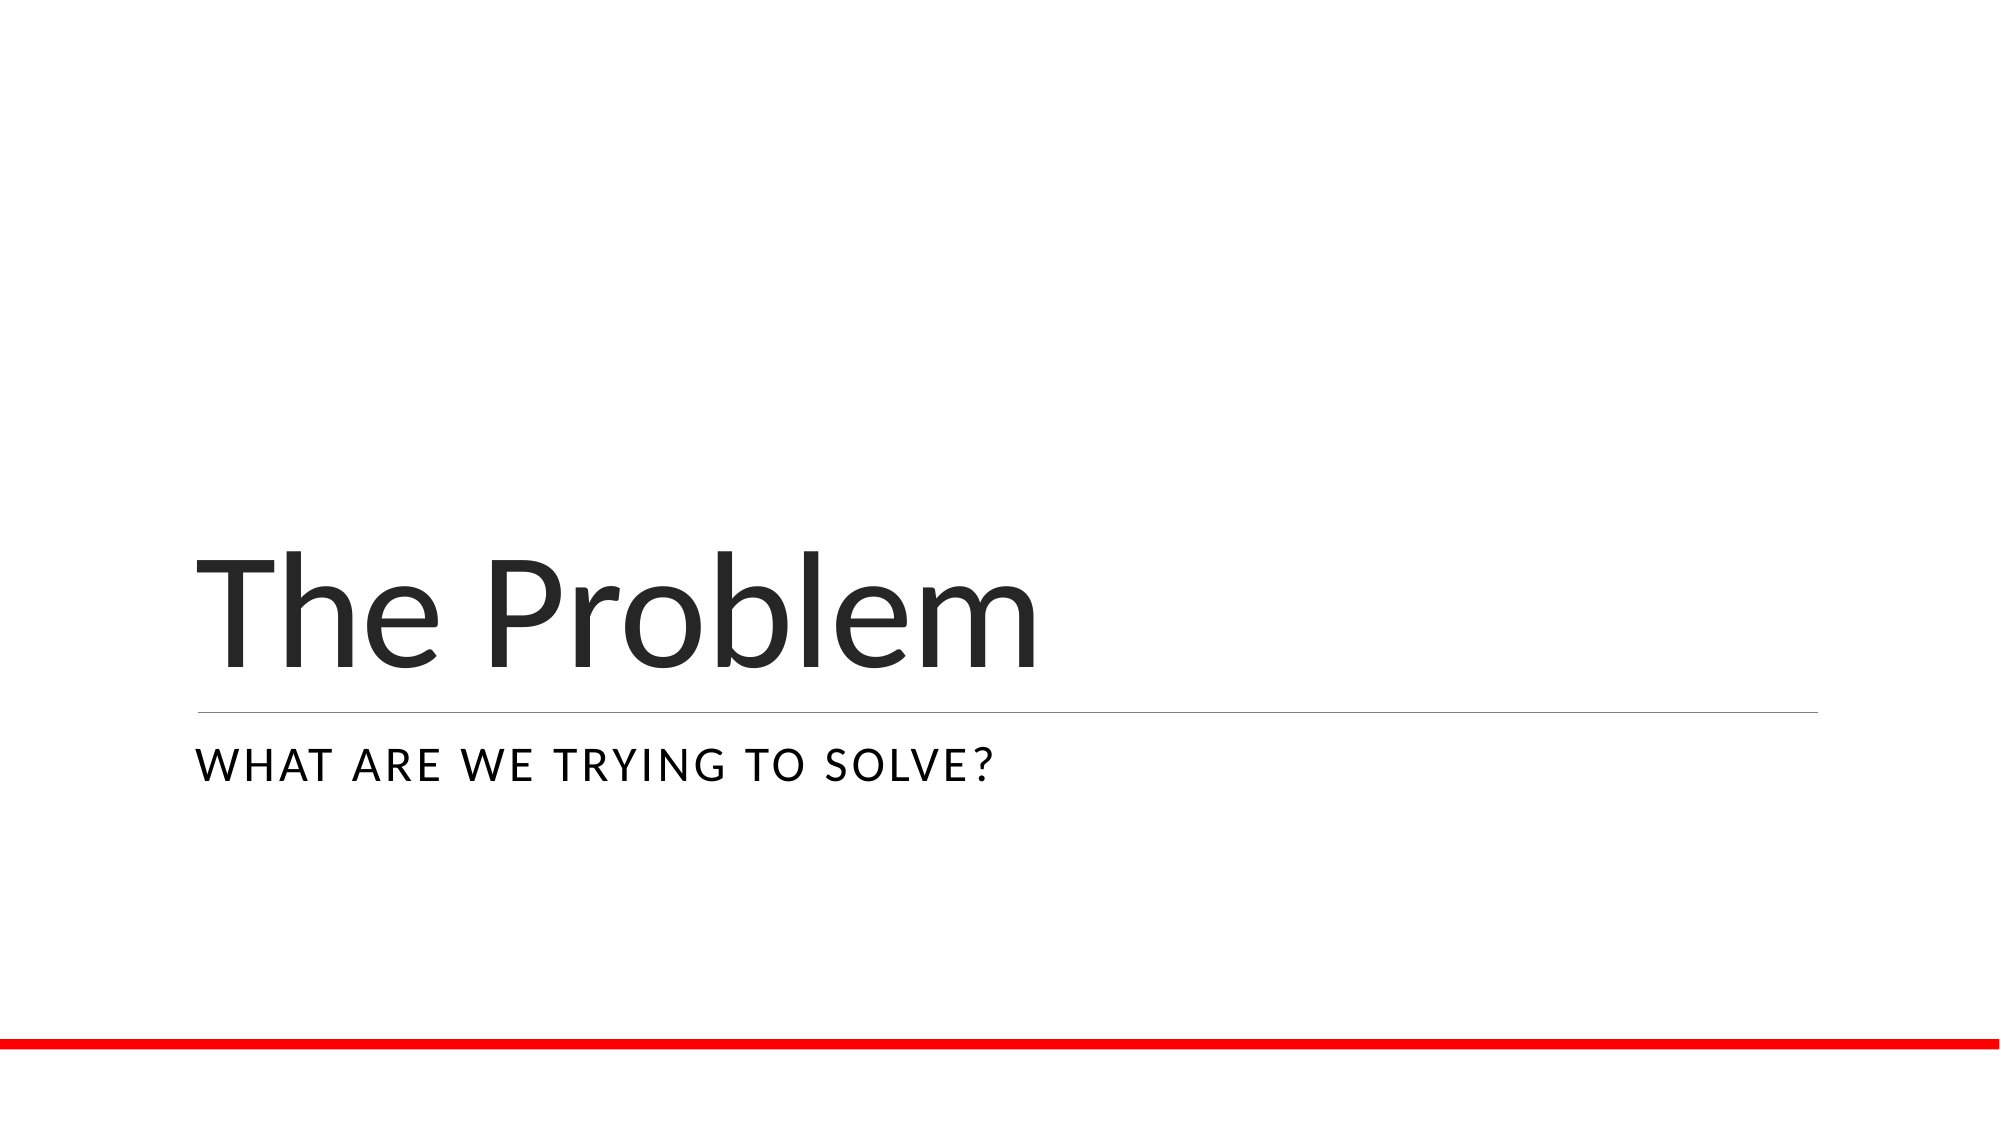

# The Problem
What are we trying to solve?